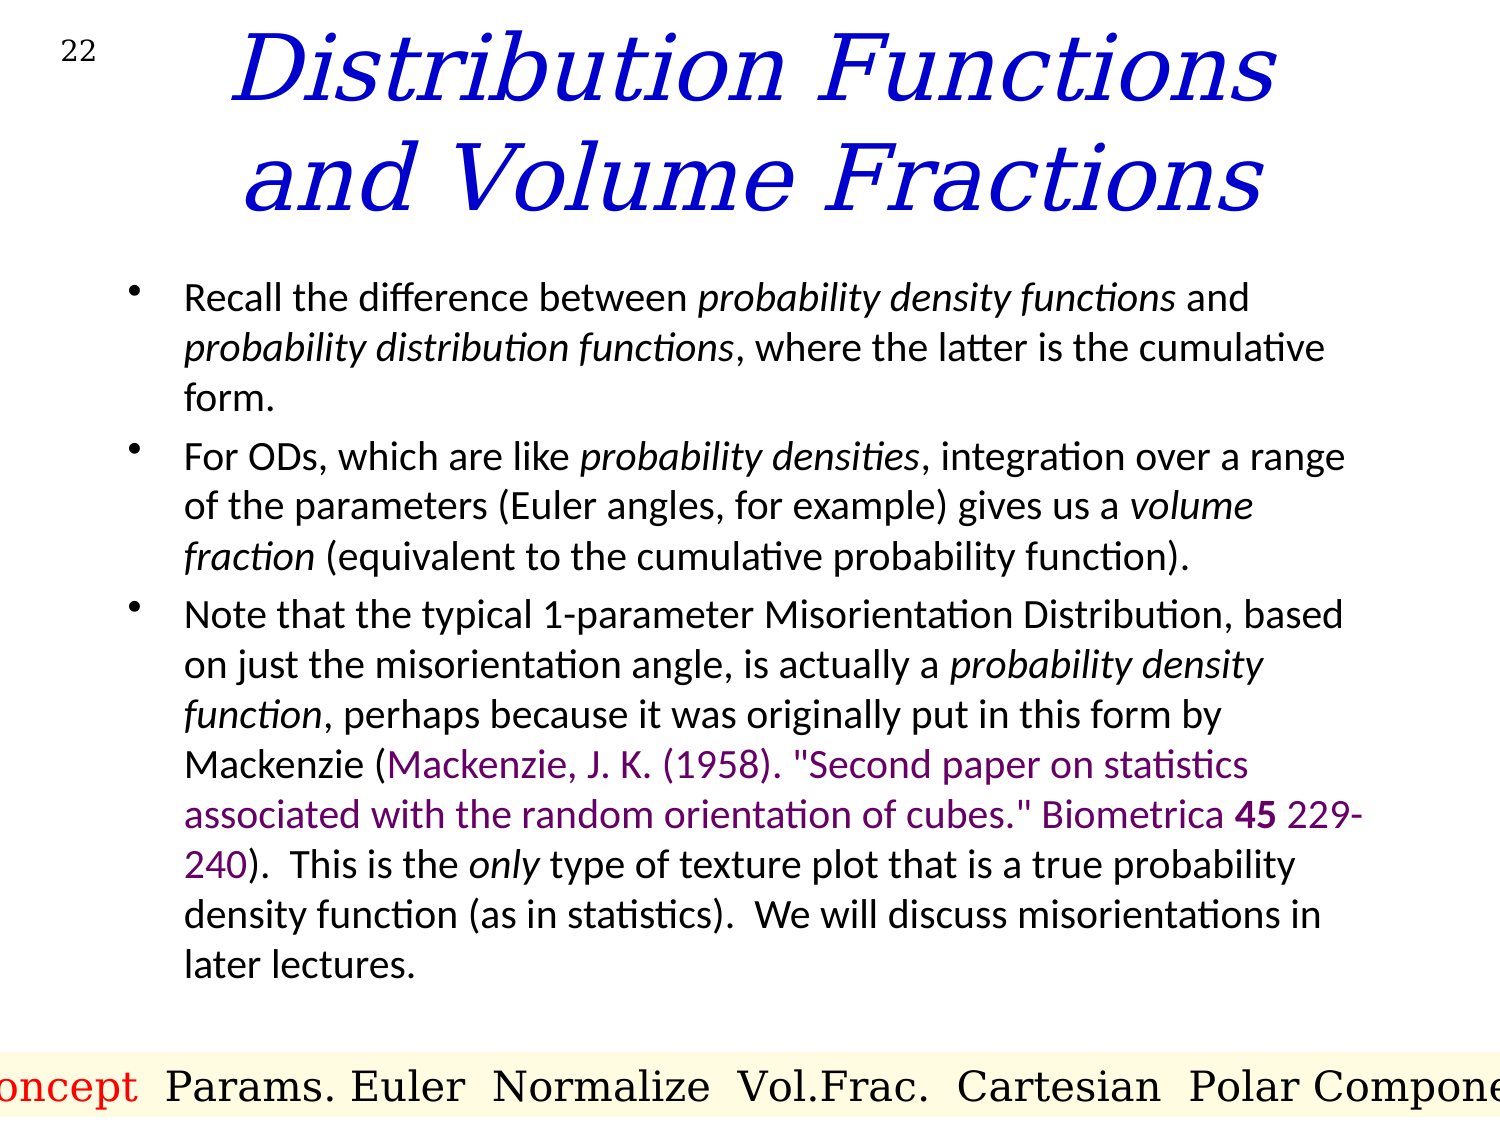

22
# Distribution Functions and Volume Fractions
Recall the difference between probability density functions and probability distribution functions, where the latter is the cumulative form.
For ODs, which are like probability densities, integration over a range of the parameters (Euler angles, for example) gives us a volume fraction (equivalent to the cumulative probability function).
Note that the typical 1-parameter Misorientation Distribution, based on just the misorientation angle, is actually a probability density function, perhaps because it was originally put in this form by Mackenzie (Mackenzie, J. K. (1958). "Second paper on statistics associated with the random orientation of cubes." Biometrica 45 229-240).  This is the only type of texture plot that is a true probability density function (as in statistics).  We will discuss misorientations in later lectures.
Concept  Params. Euler  Normalize  Vol.Frac.  Cartesian  Polar Components